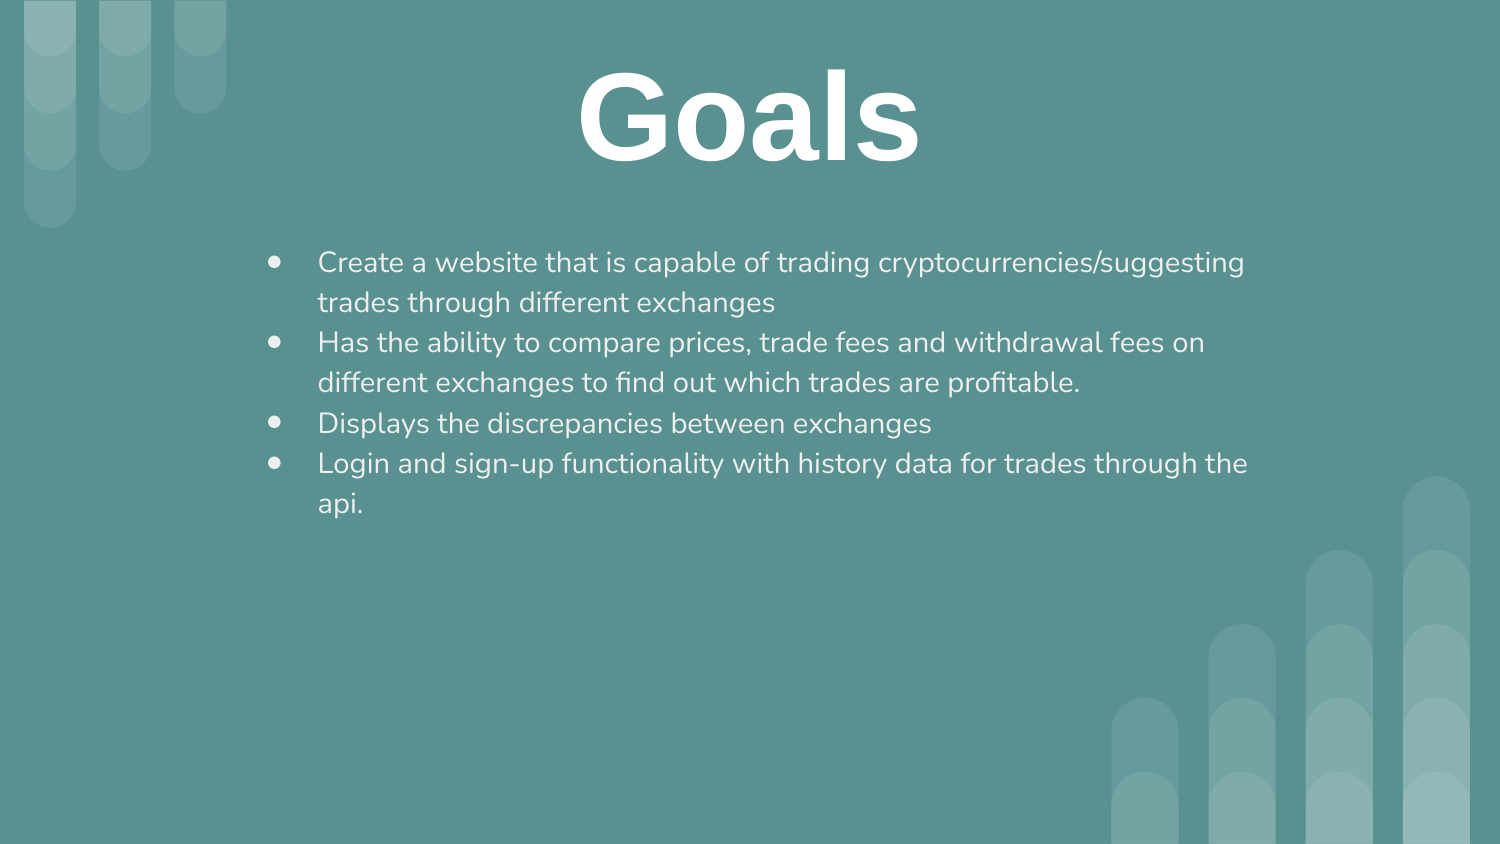

# Goals
Create a website that is capable of trading cryptocurrencies/suggesting trades through different exchanges
Has the ability to compare prices, trade fees and withdrawal fees on different exchanges to find out which trades are profitable.
Displays the discrepancies between exchanges
Login and sign-up functionality with history data for trades through the api.